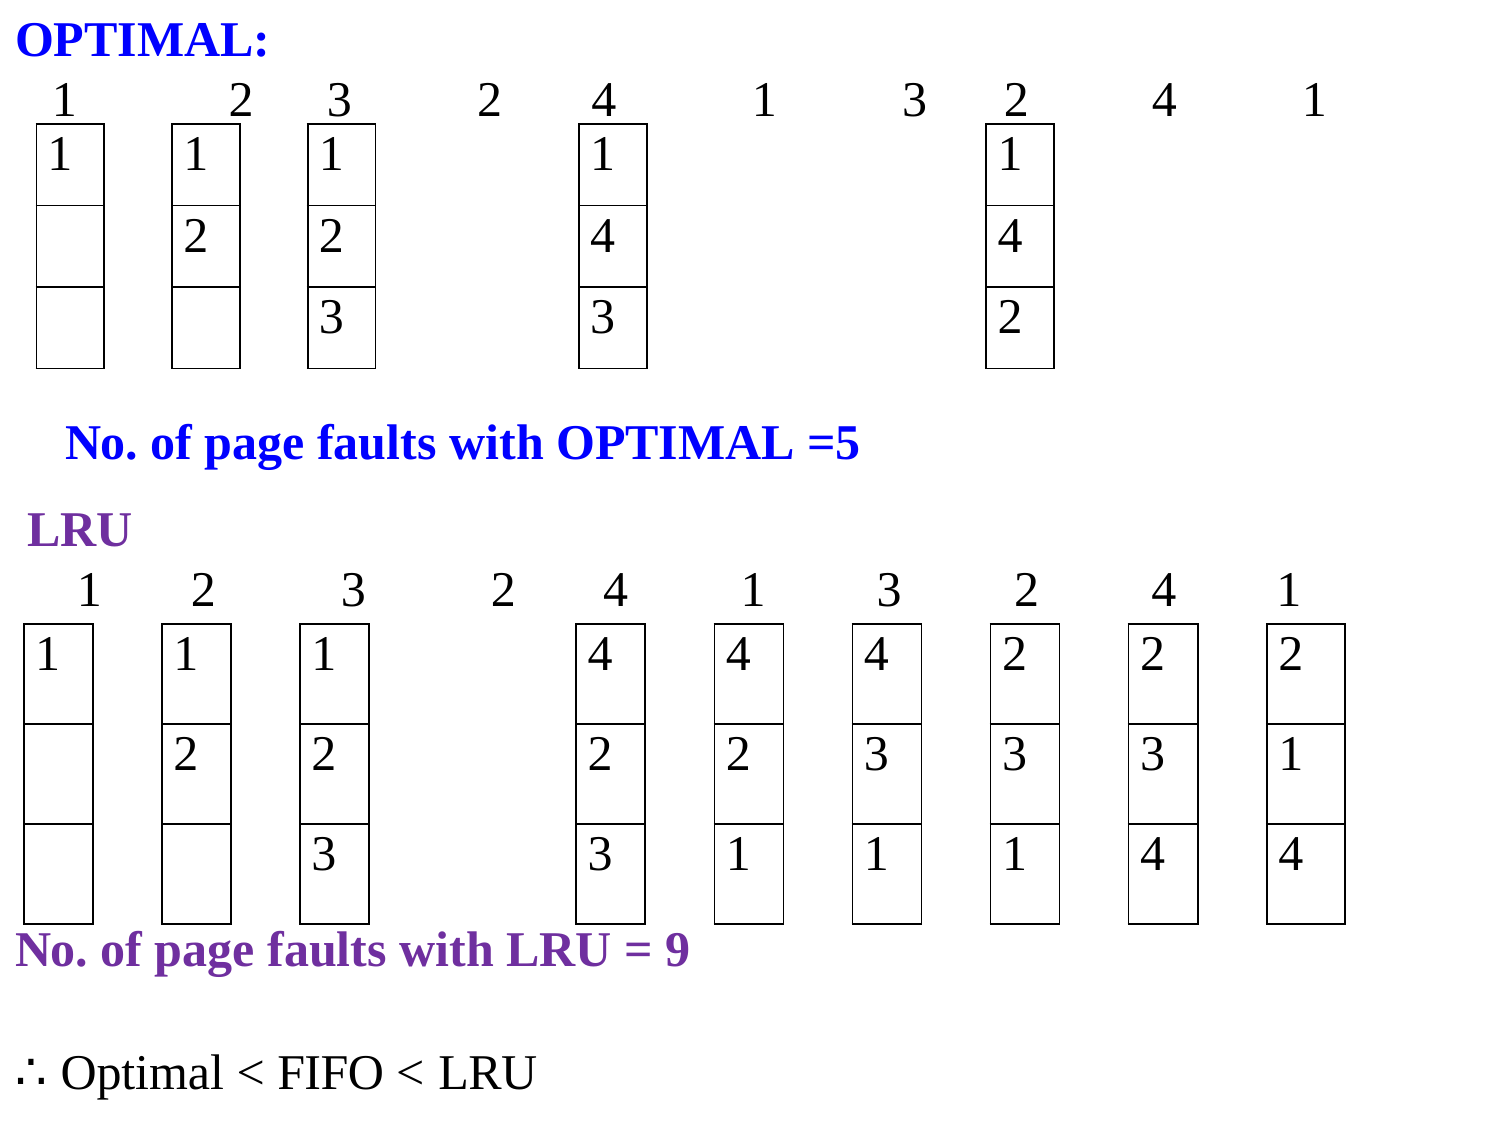

OPTIMAL:
1	2
3
2	4
1
3	2
4
1
| 1 |  | 1 |  | 1 |  | 1 |  | 1 |
| --- | --- | --- | --- | --- | --- | --- | --- | --- |
|  |  | 2 |  | 2 |  | 4 |  | 4 |
|  |  |  |  | 3 |  | 3 |  | 2 |
No. of page faults with OPTIMAL =5  LRU
1	2	3	2	4	1
3
2
4
1
| 1 |  | 1 |  | 1 |  | 4 |  | 4 |  | 4 |  | 2 |  | 2 |  | 2 |
| --- | --- | --- | --- | --- | --- | --- | --- | --- | --- | --- | --- | --- | --- | --- | --- | --- |
|  |  | 2 |  | 2 |  | 2 |  | 2 |  | 3 |  | 3 |  | 3 |  | 1 |
|  |  |  |  | 3 |  | 3 |  | 1 |  | 1 |  | 1 |  | 4 |  | 4 |
No. of page faults with LRU = 9

∴ Optimal < FIFO < LRU